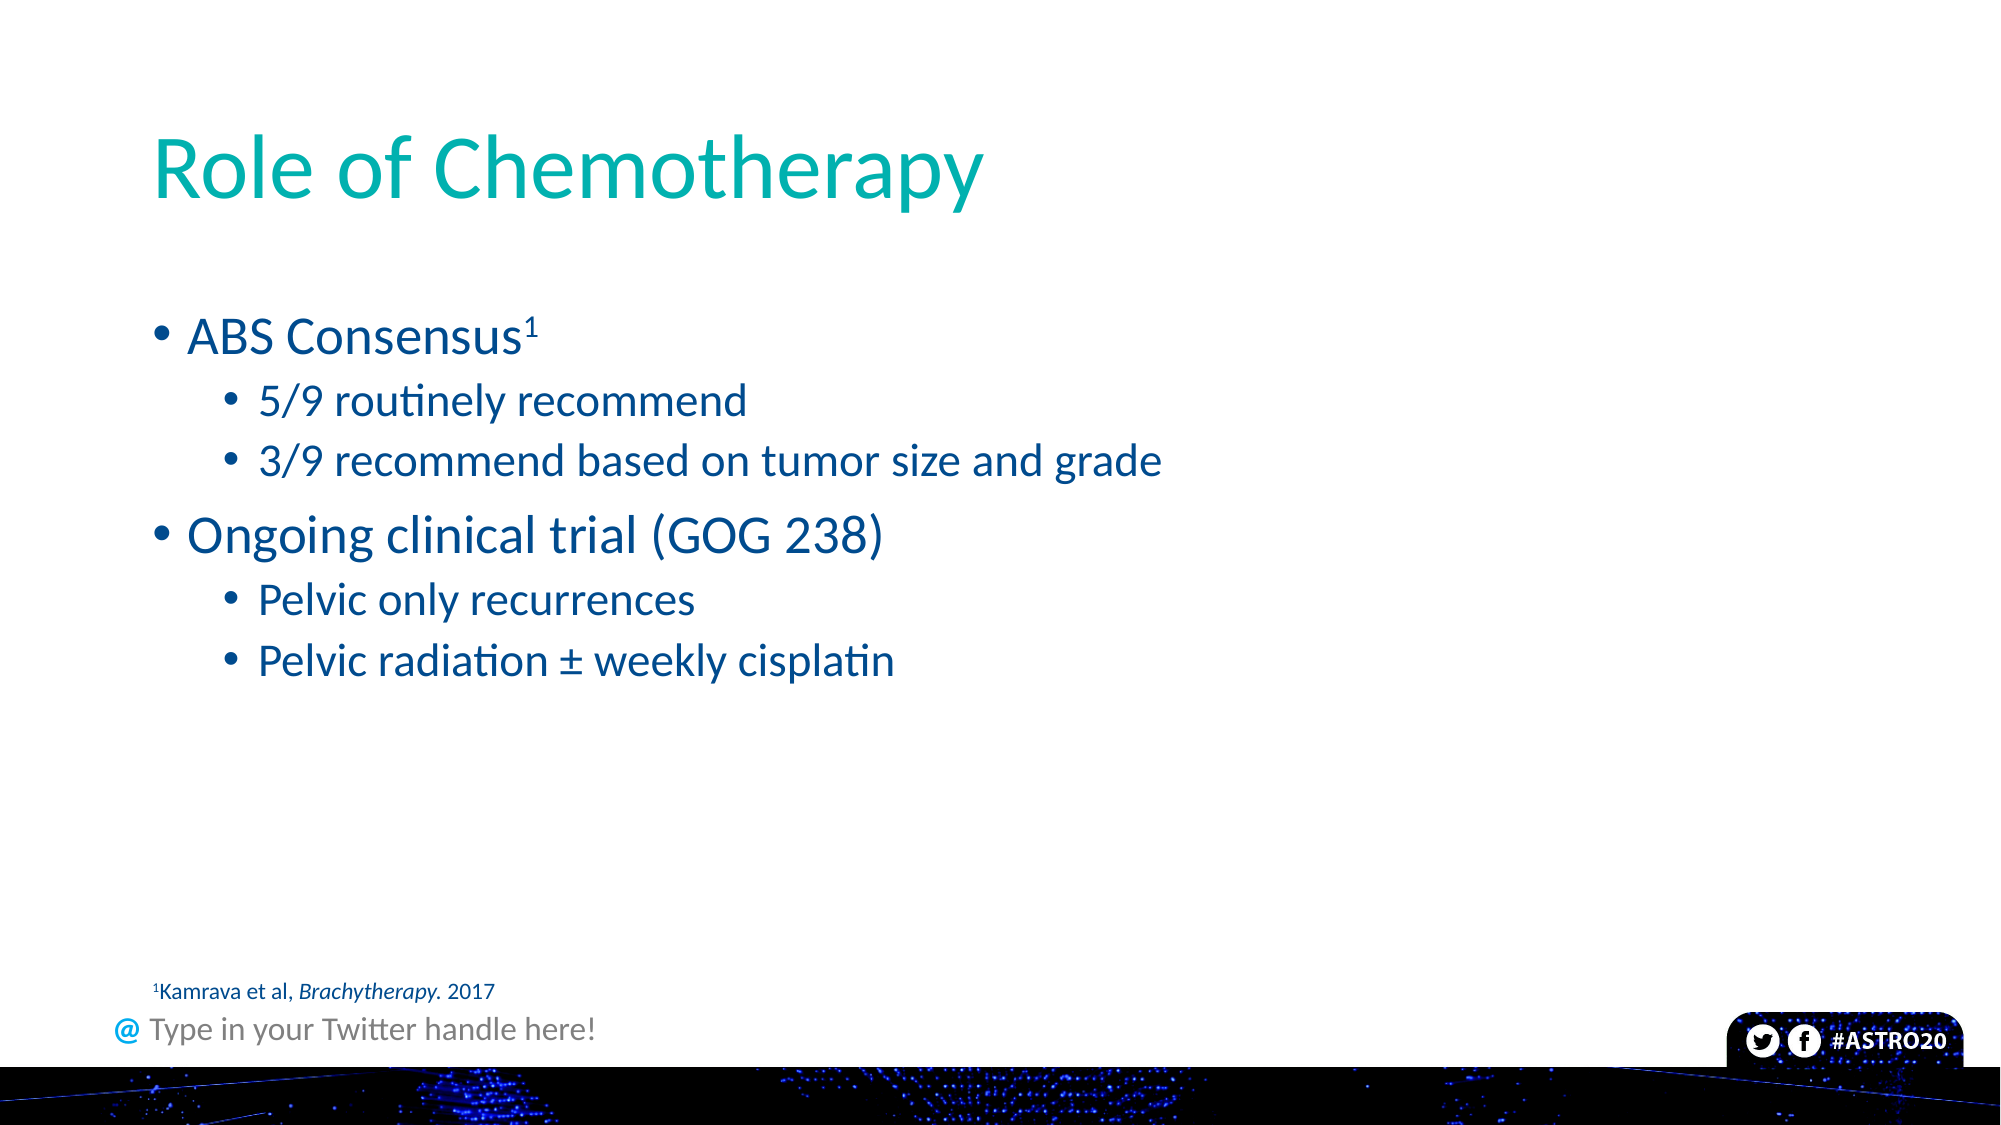

# Role of Chemotherapy
ABS Consensus1
5/9 routinely recommend
3/9 recommend based on tumor size and grade
Ongoing clinical trial (GOG 238)
Pelvic only recurrences
Pelvic radiation ± weekly cisplatin

1Kamrava et al, Brachytherapy. 2017